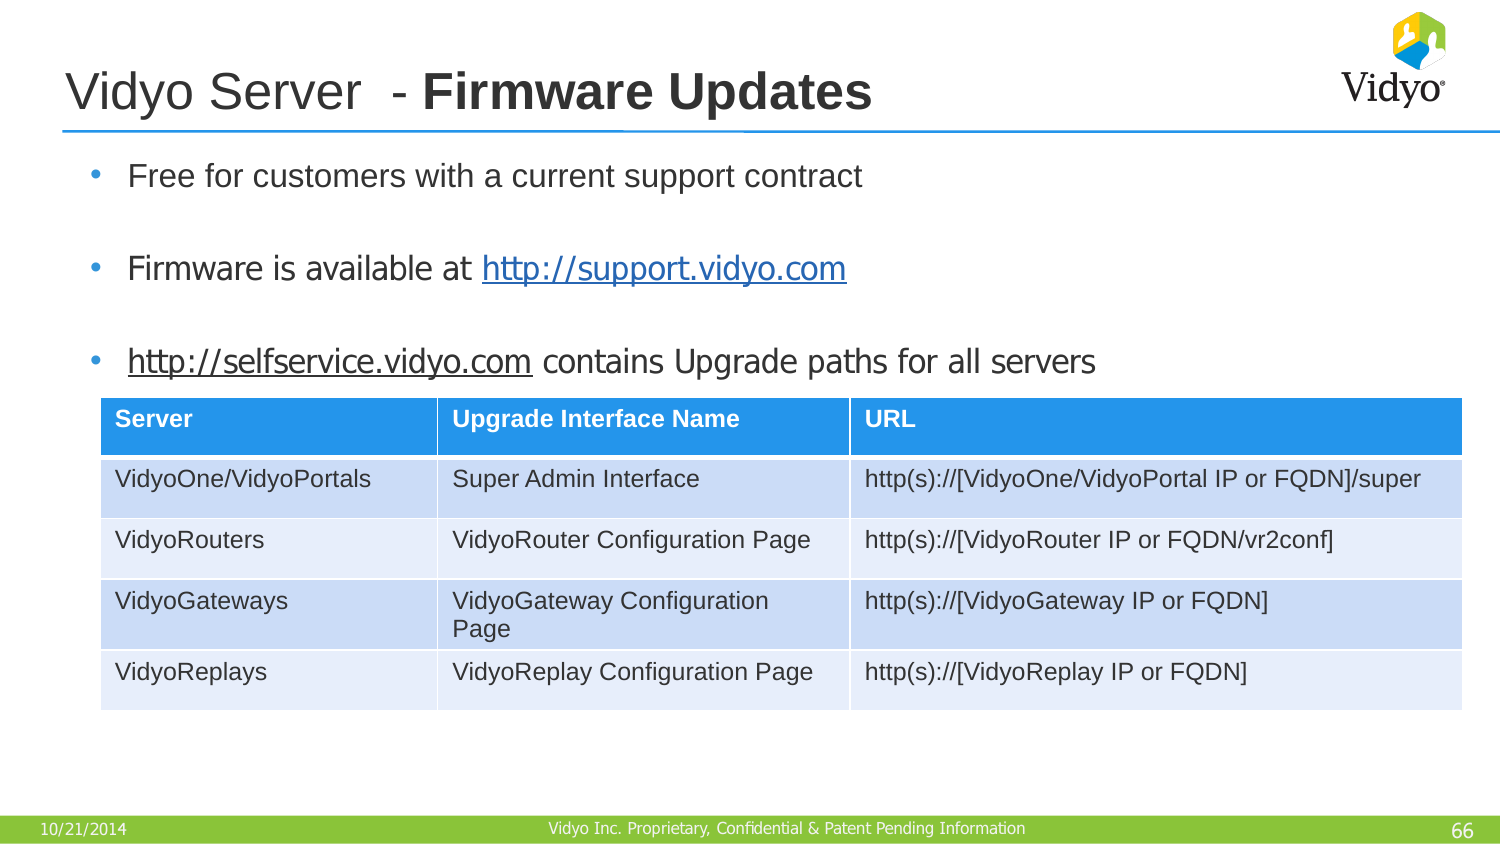

# Vidyo Server  - Firmware Updates
Free for customers with a current support contract

Firmware is available at http://support.vidyo.com

http://selfservice.vidyo.com contains Upgrade paths for all servers

| Server | Upgrade Interface Name | URL |
| --- | --- | --- |
| VidyoOne/VidyoPortals | Super Admin Interface | http(s)://[VidyoOne/VidyoPortal IP or FQDN]/super |
| VidyoRouters | VidyoRouter Configuration Page | http(s)://[VidyoRouter IP or FQDN/vr2conf] |
| VidyoGateways | VidyoGateway Configuration Page | http(s)://[VidyoGateway IP or FQDN] |
| VidyoReplays | VidyoReplay Configuration Page | http(s)://[VidyoReplay IP or FQDN] |